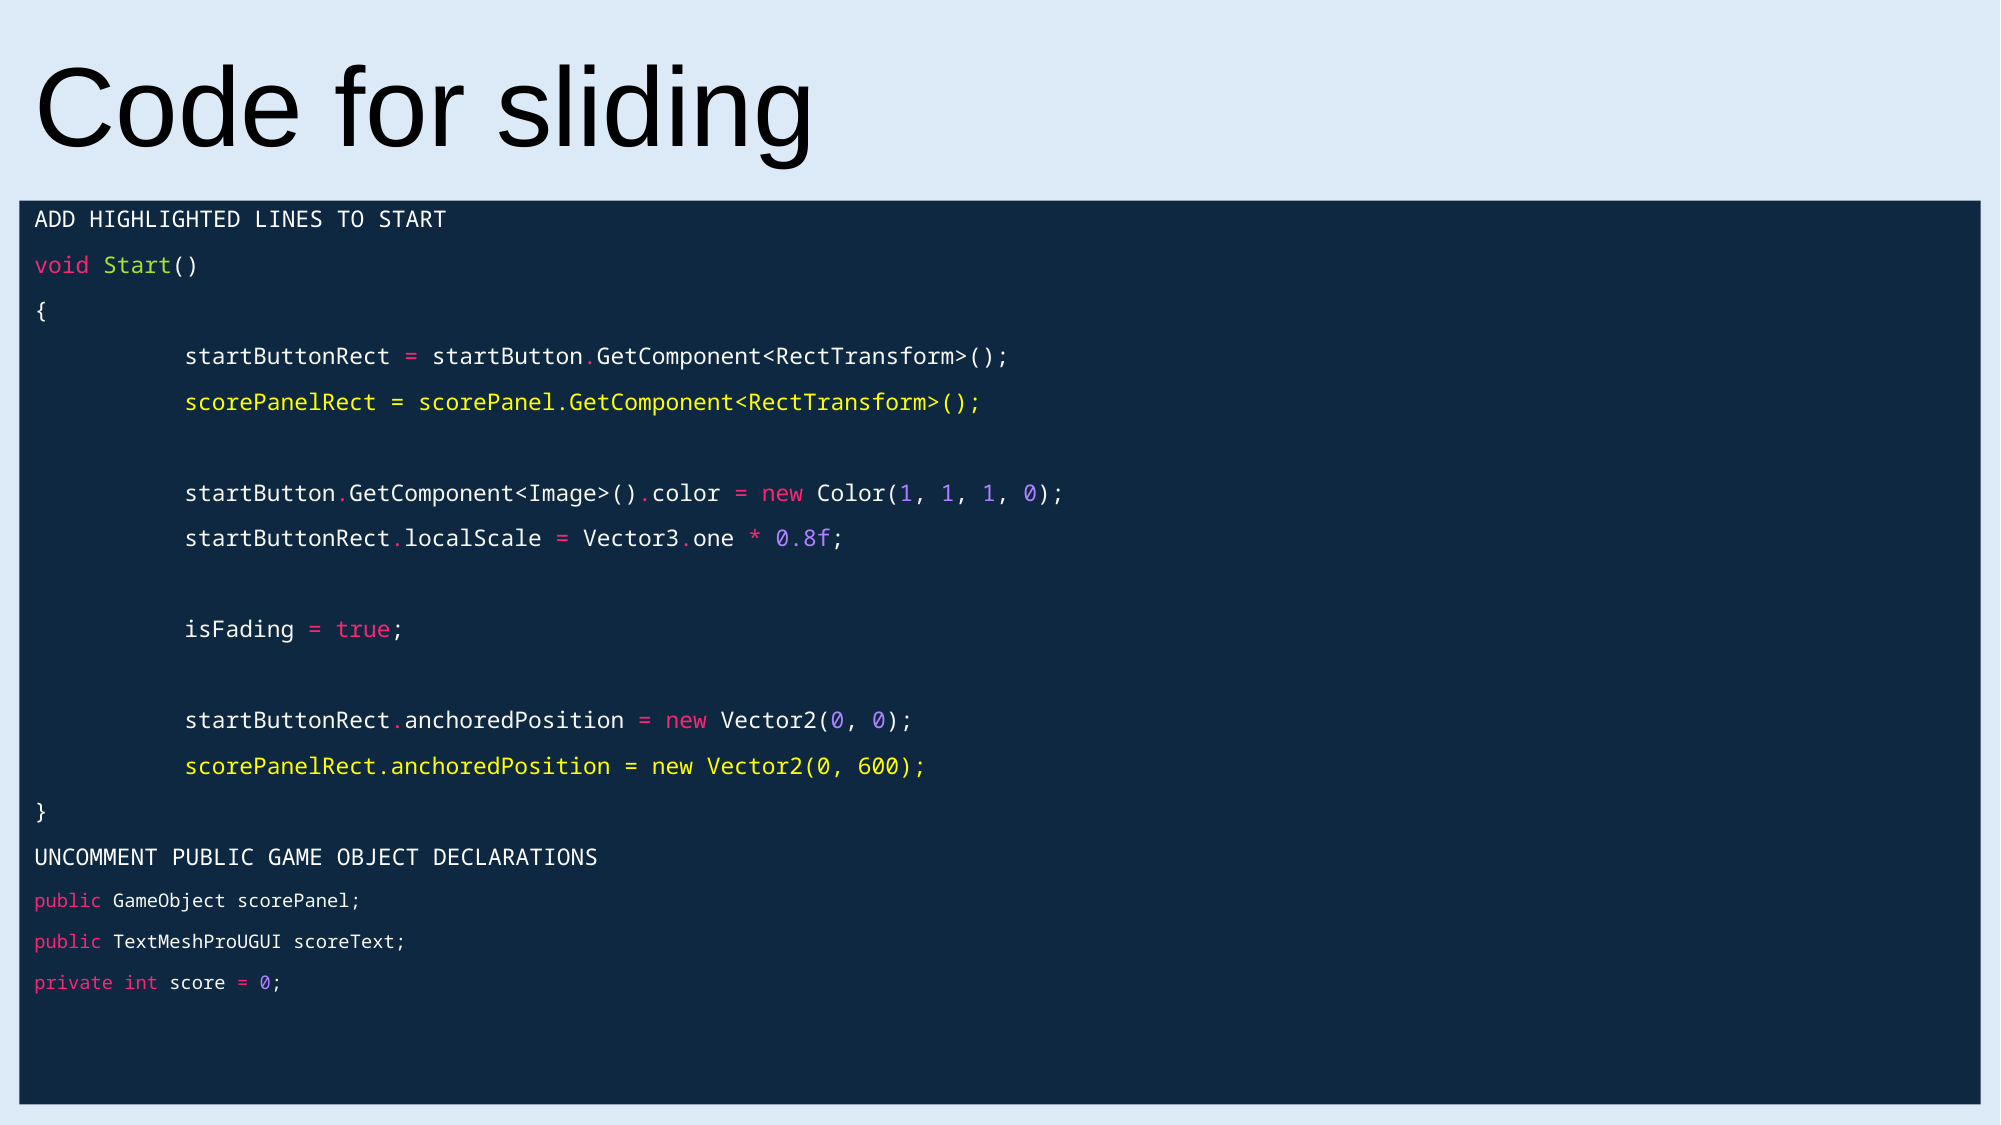

Code for sliding
ADD HIGHLIGHTED LINES TO START
void Start()
{
	startButtonRect = startButton.GetComponent<RectTransform>();
	scorePanelRect = scorePanel.GetComponent<RectTransform>();

	startButton.GetComponent<Image>().color = new Color(1, 1, 1, 0);
	startButtonRect.localScale = Vector3.one * 0.8f;

	isFading = true;

	startButtonRect.anchoredPosition = new Vector2(0, 0);
	scorePanelRect.anchoredPosition = new Vector2(0, 600);
}
UNCOMMENT PUBLIC GAME OBJECT DECLARATIONS
public GameObject scorePanel;
public TextMeshProUGUI scoreText;
private int score = 0;